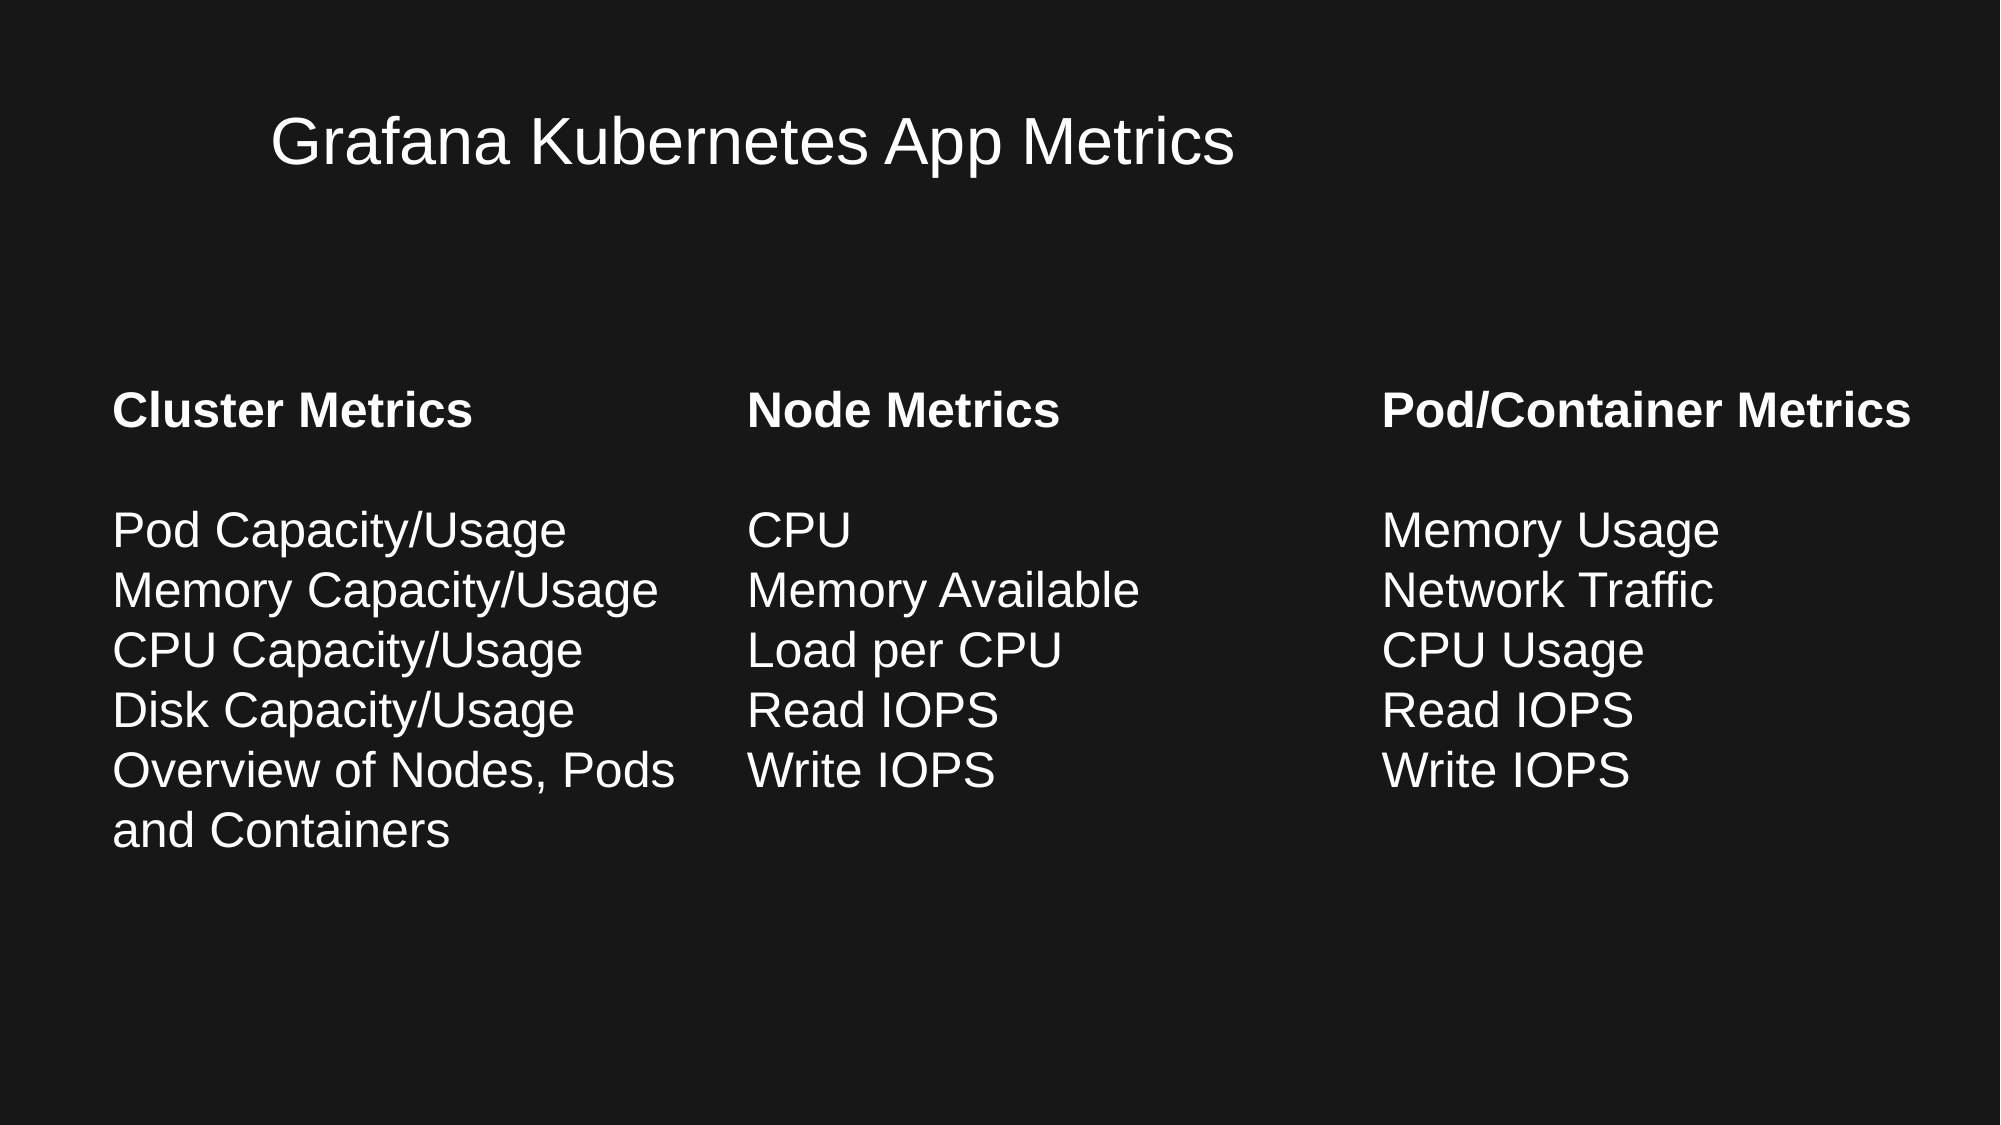

Grafana Kubernetes App Metrics
Cluster Metrics

Pod Capacity/Usage
Memory Capacity/Usage
CPU Capacity/Usage
Disk Capacity/Usage
Overview of Nodes, Pods and Containers

Node Metrics

CPU
Memory Available
Load per CPU
Read IOPS
Write IOPS
Pod/Container Metrics

Memory Usage
Network Traffic
CPU Usage
Read IOPS
Write IOPS